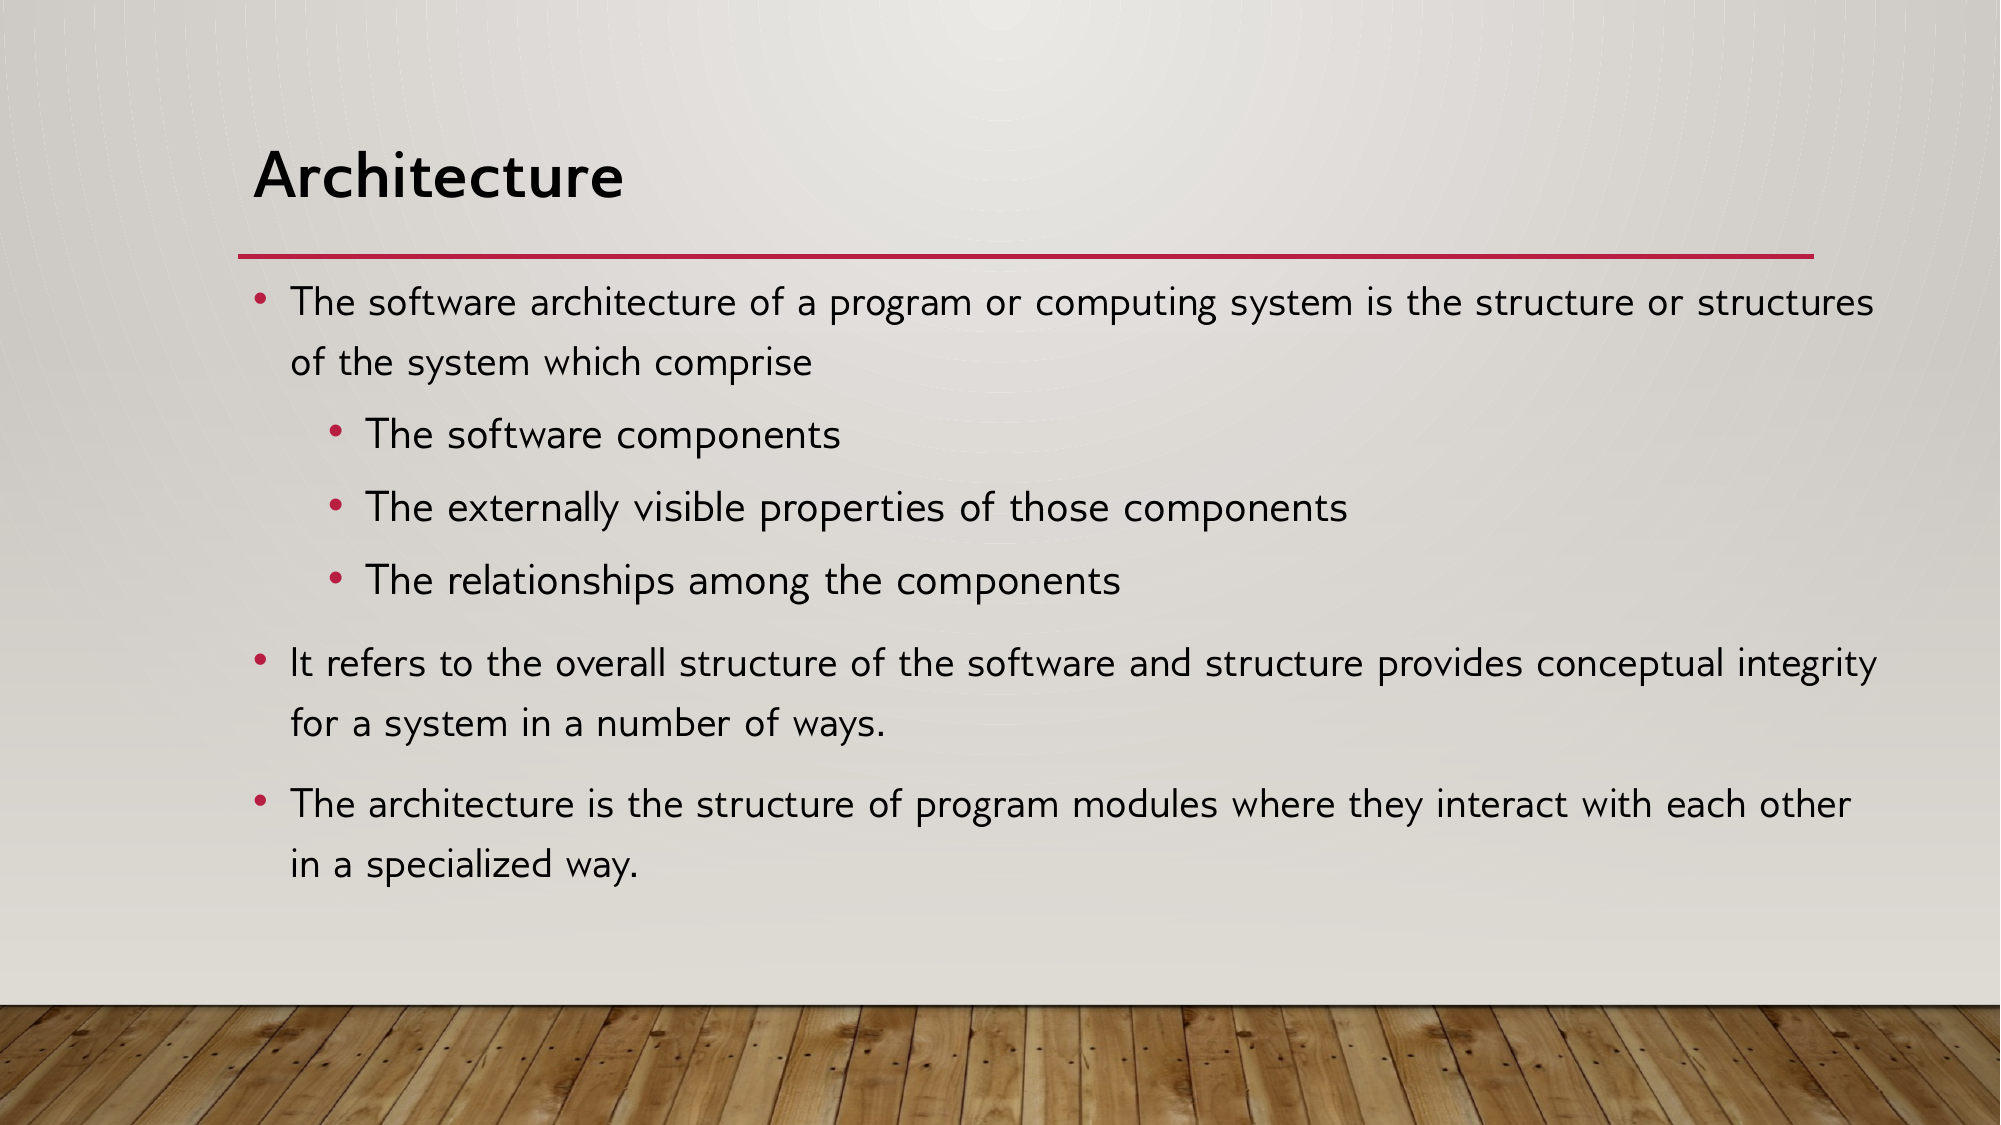

# Architecture
The software architecture of a program or computing system is the structure or structures of the system which comprise
The software components
The externally visible properties of those components
The relationships among the components
It refers to the overall structure of the software and structure provides conceptual integrity for a system in a number of ways.
The architecture is the structure of program modules where they interact with each other in a specialized way.